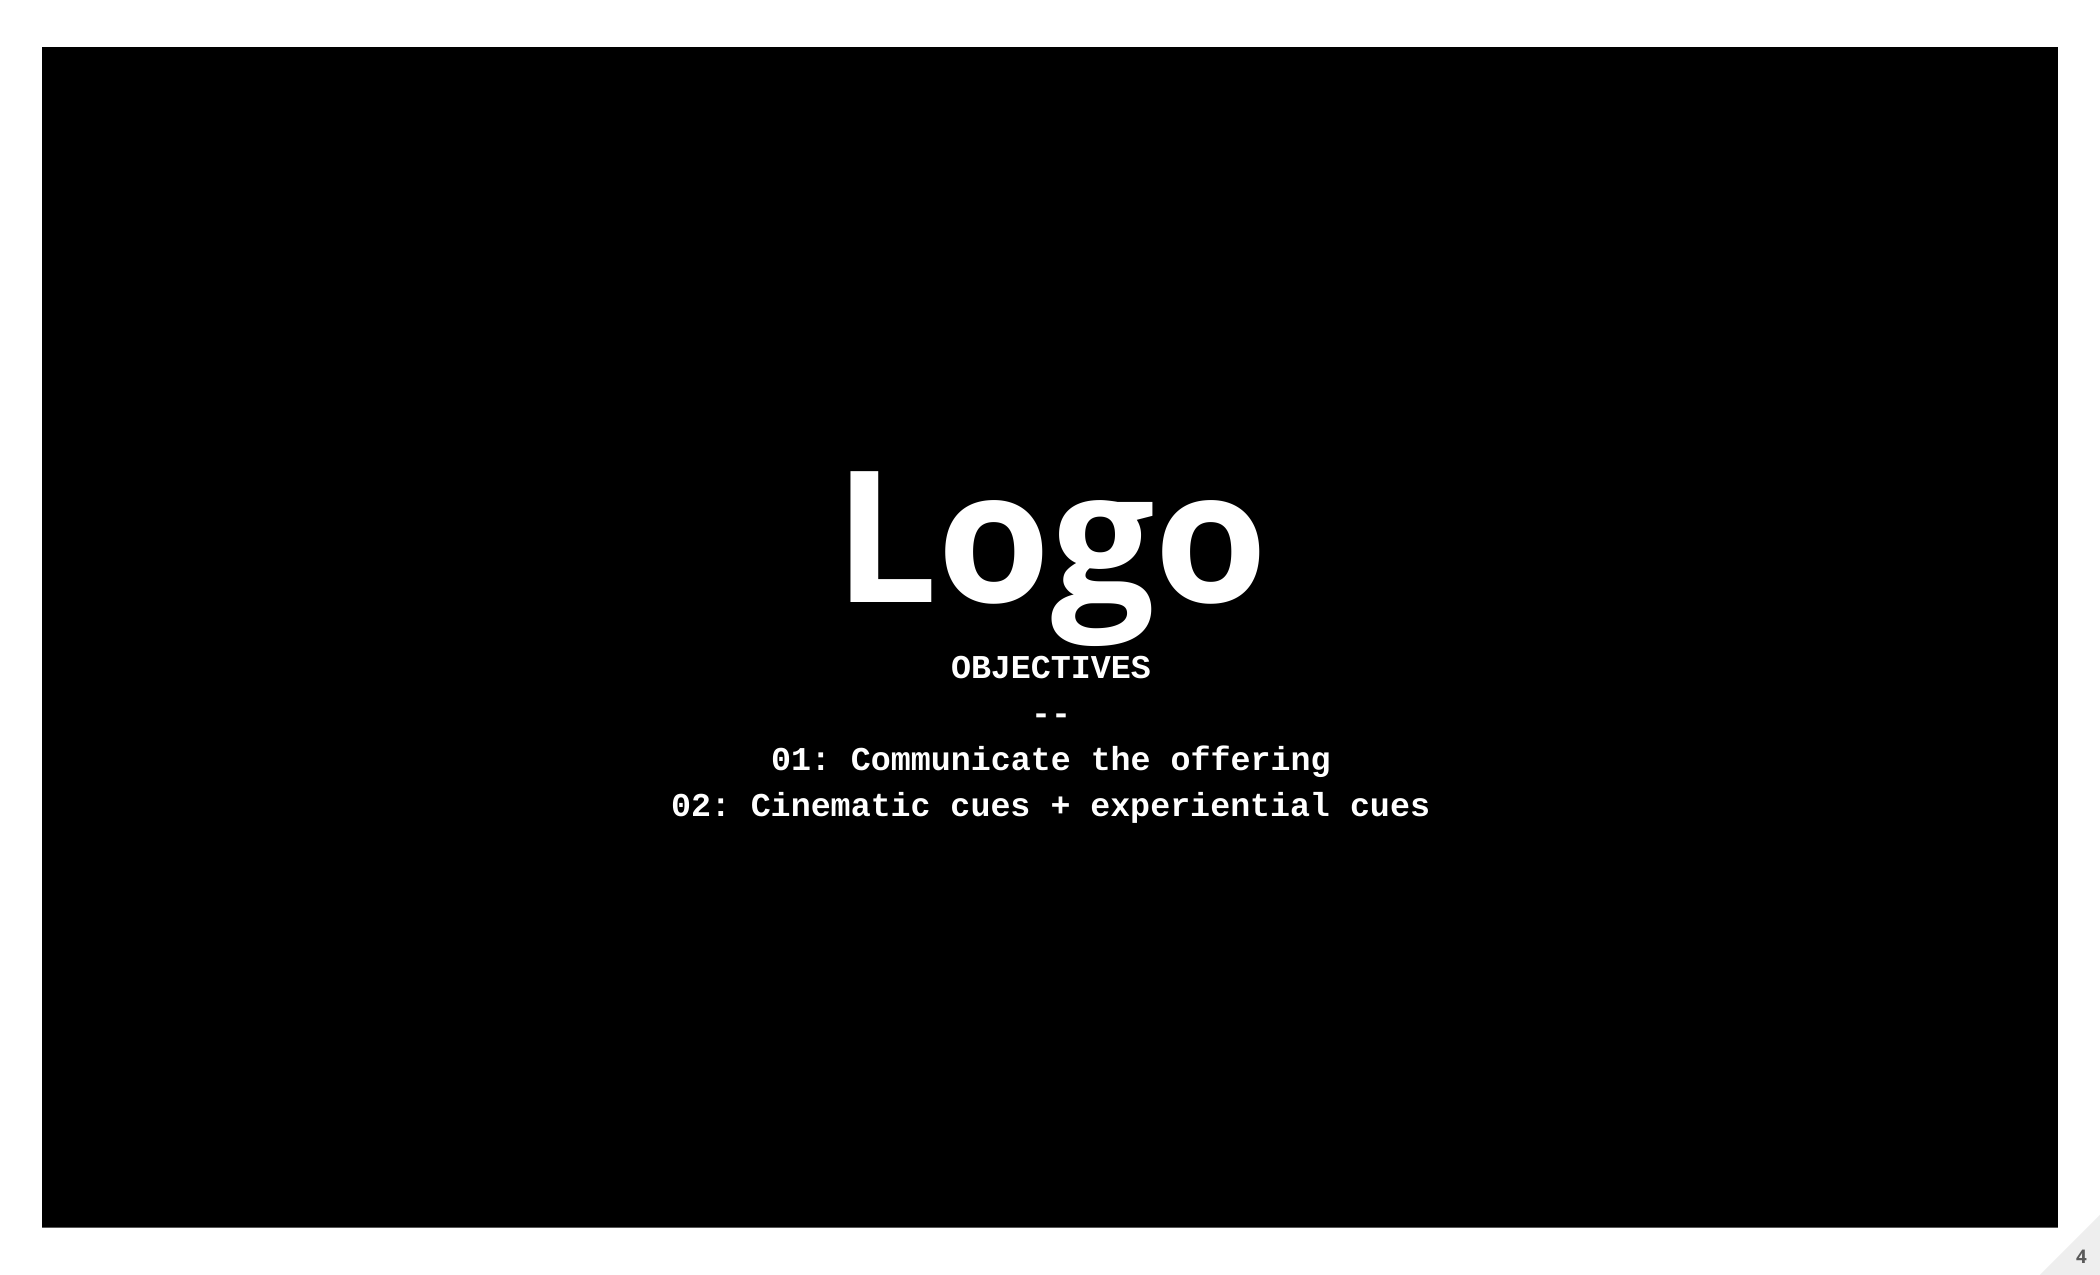

v
# Logo
OBJECTIVES
--
01: Communicate the offering
02: Cinematic cues + experiential cues

4